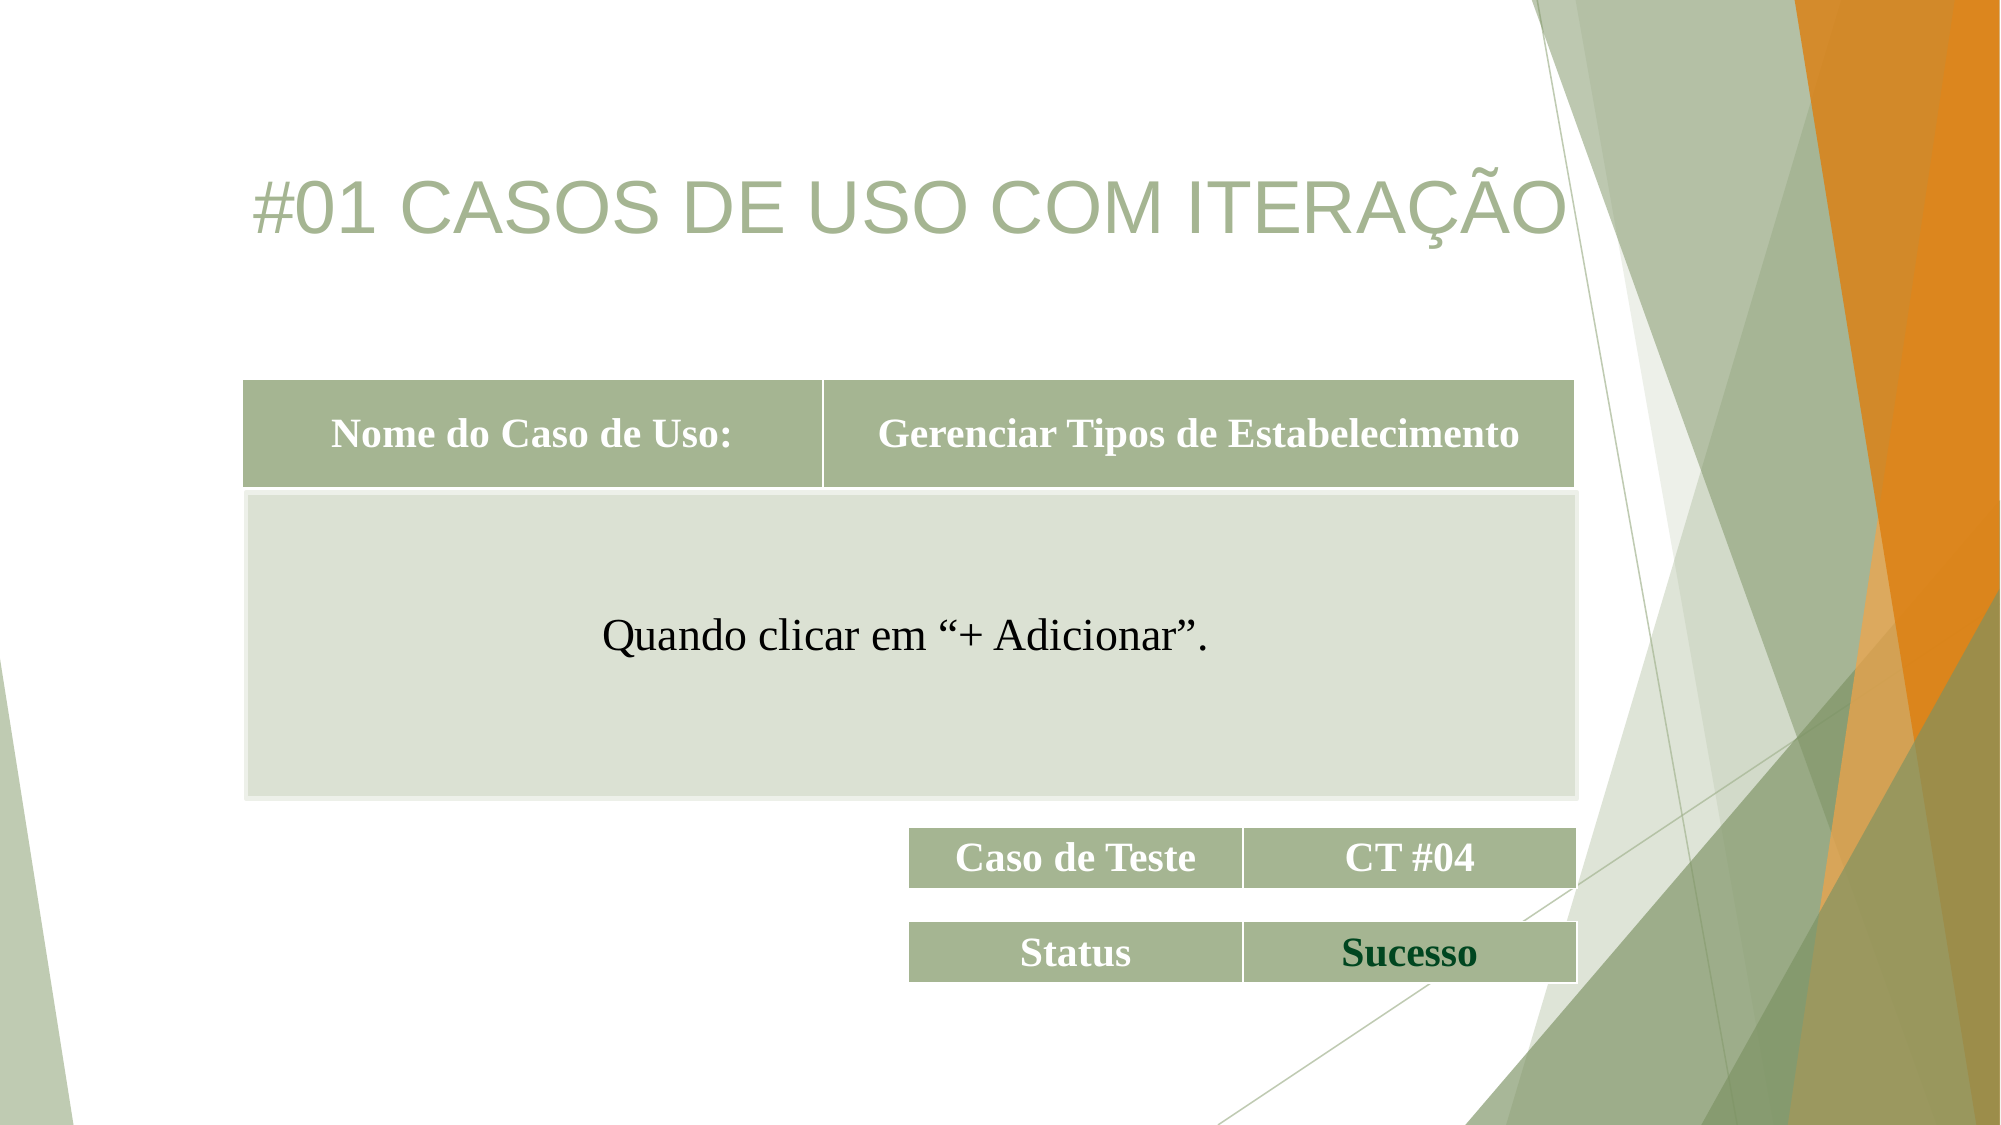

#01 CASOS DE USO COM ITERAÇÃO
| Nome do Caso de Uso: | Gerenciar Tipos de Estabelecimento |
| --- | --- |

Quando clicar em “+ Adicionar”.

| Caso de Teste | CT #04 |
| --- | --- |
| Status | Sucesso |
| --- | --- |